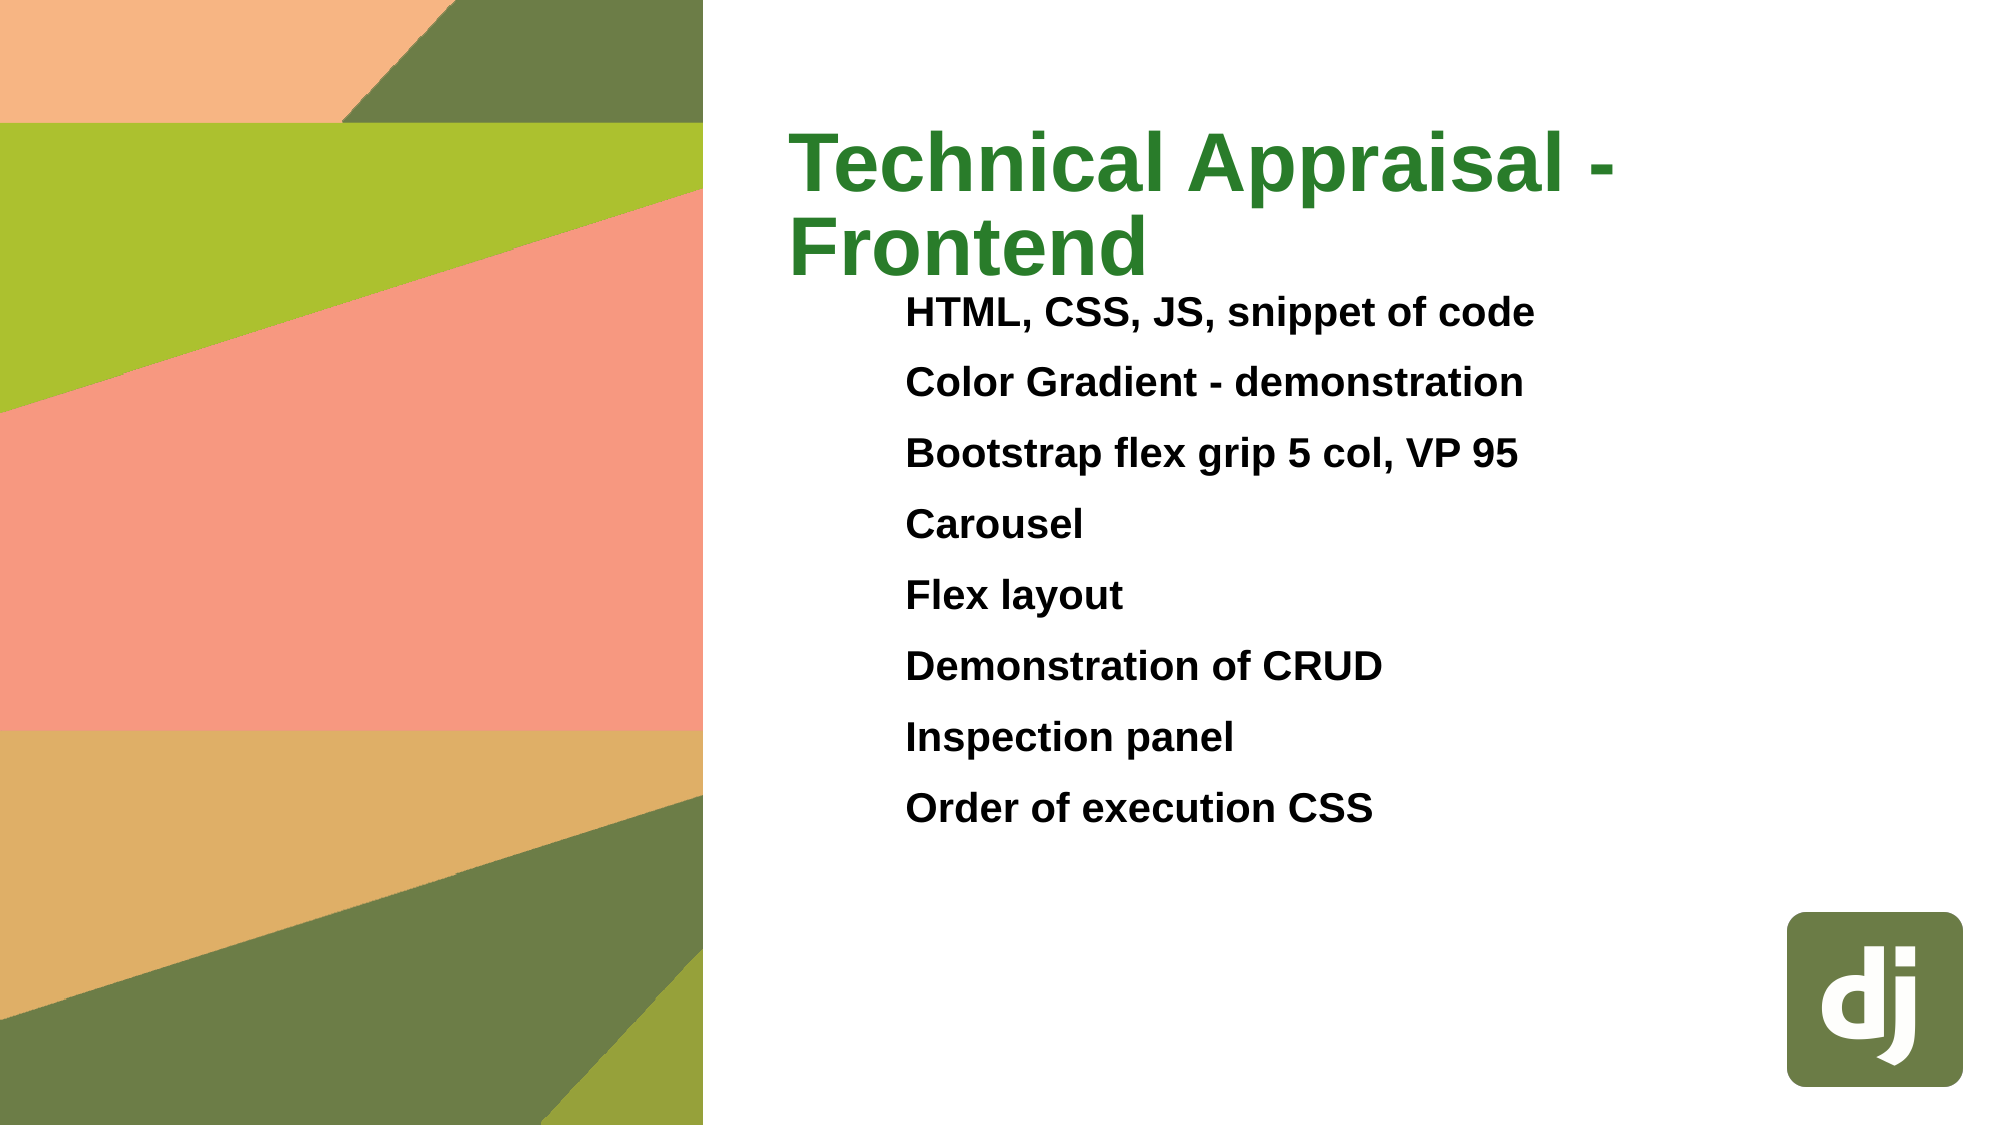

# Technical Appraisal - Frontend
HTML, CSS, JS, snippet of code
Color Gradient - demonstration
Bootstrap flex grip 5 col, VP 95
Carousel
Flex layout
Demonstration of CRUD
Inspection panel
Order of execution CSS